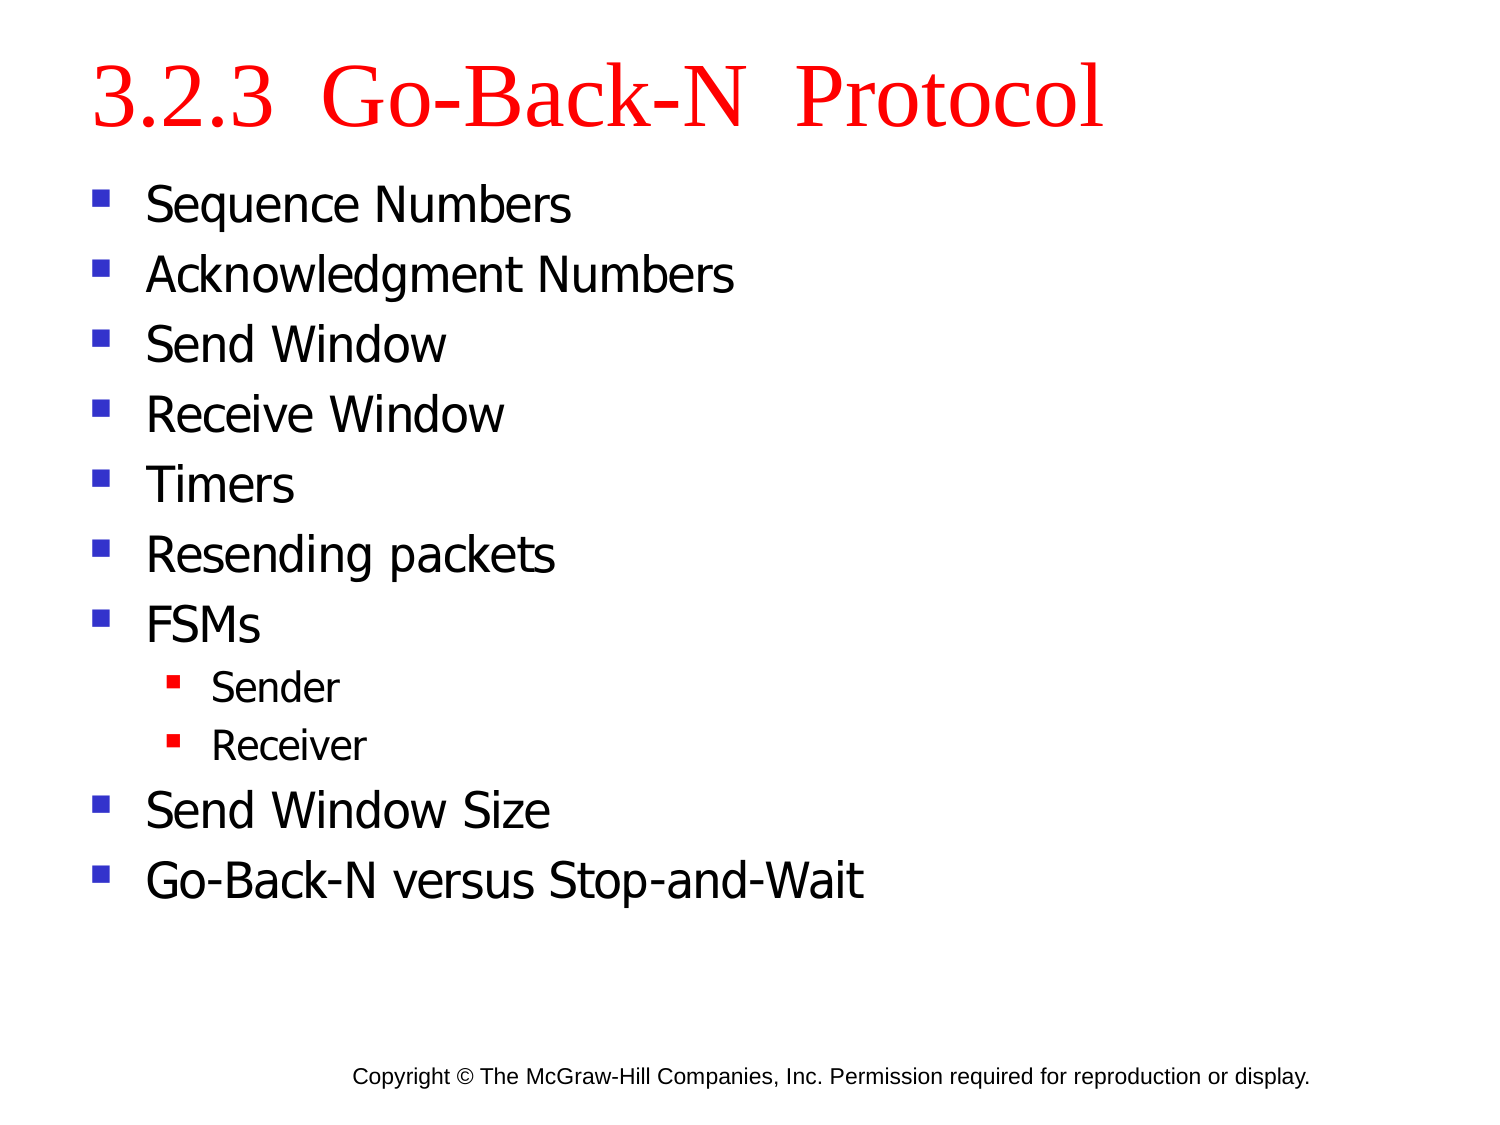

# 3.2.3  Go-Back-N  Protocol
Sequence Numbers
Acknowledgment Numbers
Send Window
Receive Window
Timers
Resending packets
FSMs
Sender
Receiver
Send Window Size
Go-Back-N versus Stop-and-Wait